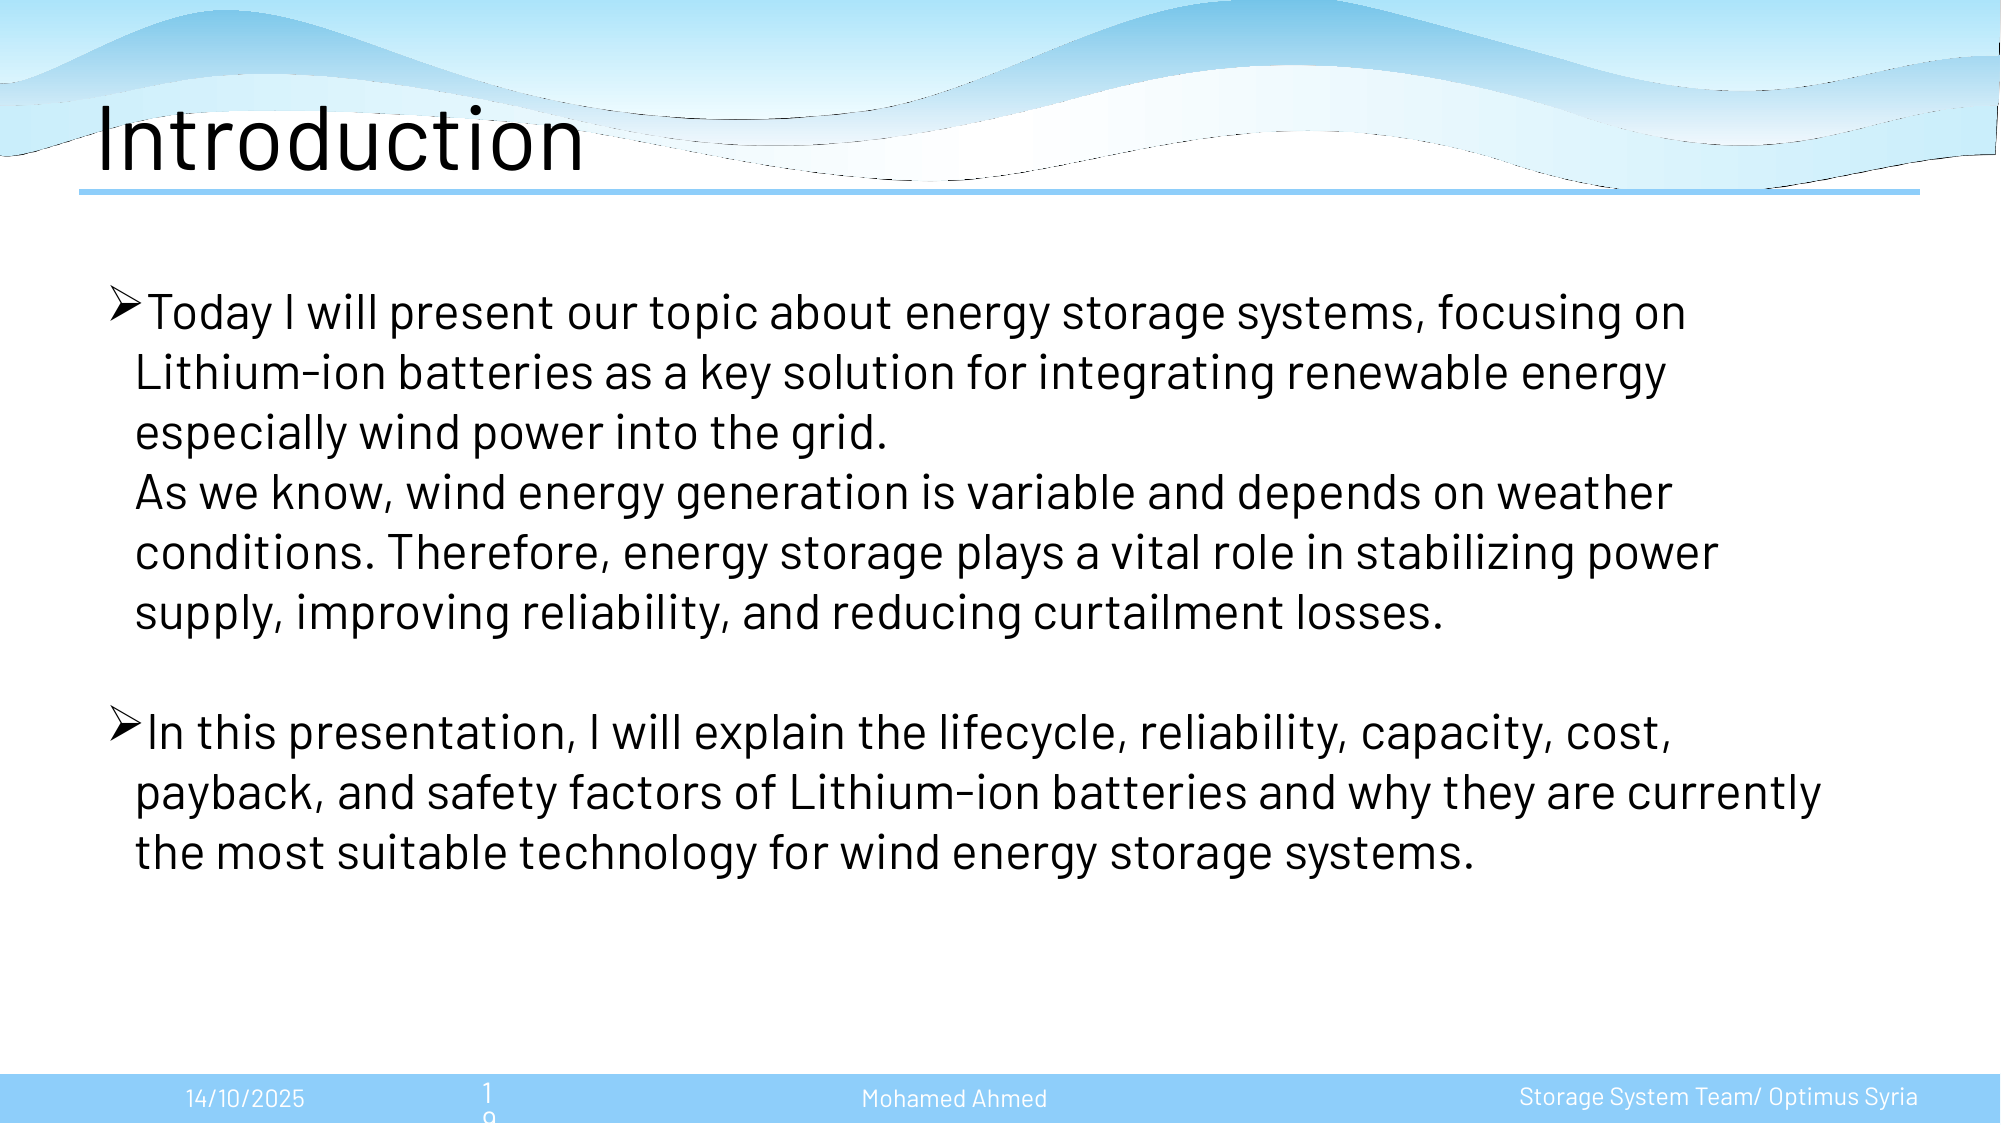

# Introduction

Today I will present our topic about energy storage systems, focusing on Lithium-ion batteries as a key solution for integrating renewable energy especially wind power into the grid.
As we know, wind energy generation is variable and depends on weather conditions. Therefore, energy storage plays a vital role in stabilizing power supply, improving reliability, and reducing curtailment losses.

In this presentation, I will explain the lifecycle, reliability, capacity, cost, payback, and safety factors of Lithium-ion batteries and why they are currently the most suitable technology for wind energy storage systems.
192

Storage System Team/ Optimus Syria
14/10/2025
Mohamed Ahmed